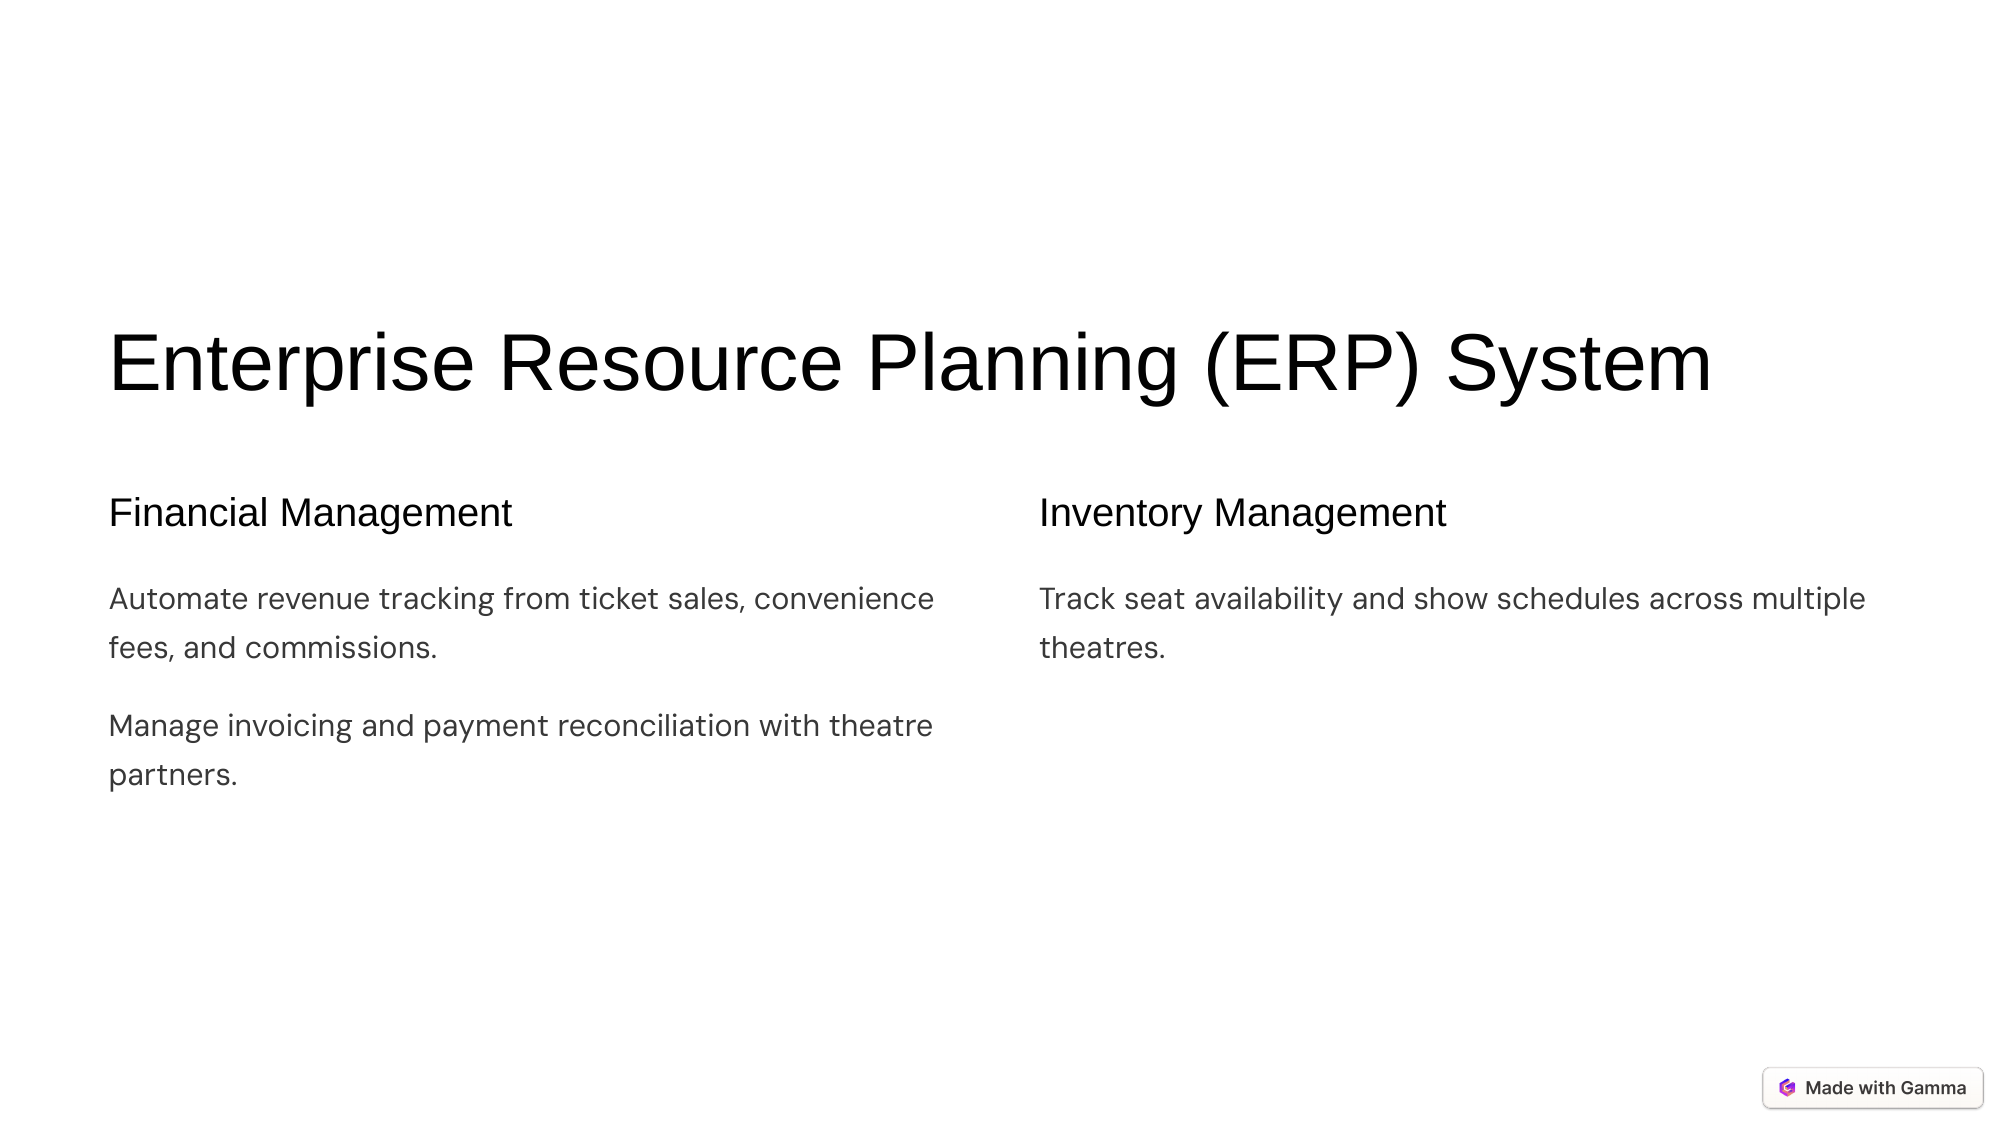

Enterprise Resource Planning (ERP) System
Financial Management
Inventory Management
Automate revenue tracking from ticket sales, convenience fees, and commissions.
Track seat availability and show schedules across multiple theatres.
Manage invoicing and payment reconciliation with theatre partners.